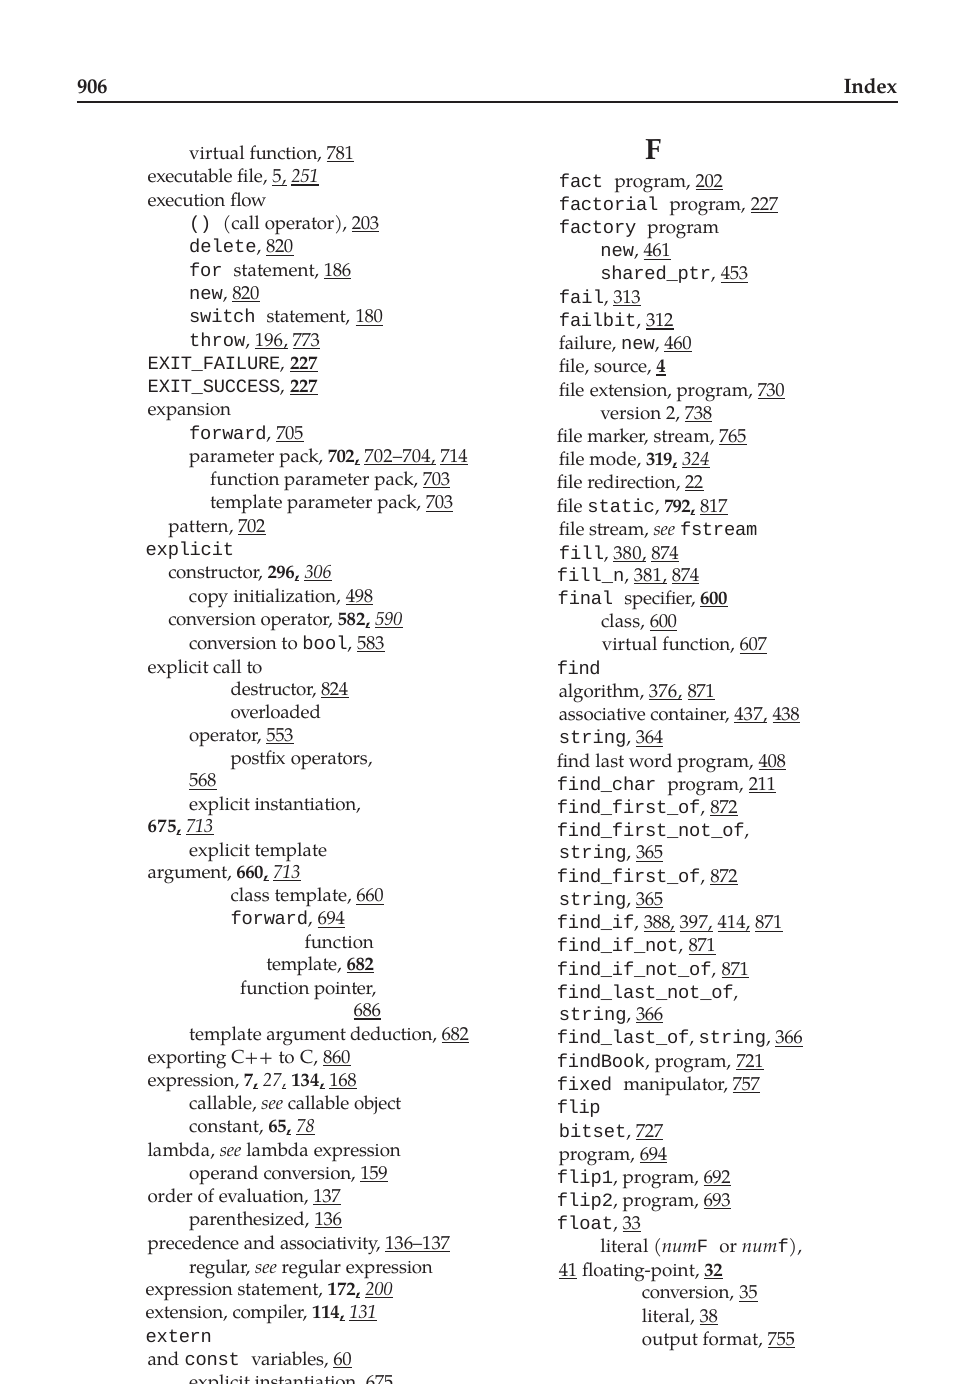

906
Index

F
fact program, 202
factorial program, 227
factory program
new, 461
shared_ptr, 453
fail, 313
failbit, 312
failure, new, 460
file, source, 4
file extension, program, 730 version 2, 738
file marker, stream, 765 file mode, 319, 324
file redirection, 22
file static, 792, 817 file stream, see fstream fill, 380, 874
fill_n, 381, 874
final specifier, 600
class, 600
virtual function, 607
find
algorithm, 376, 871
associative container, 437, 438
string, 364
find last word program, 408
find_char program, 211
find_first_of, 872
find_first_not_of, string, 365
find_first_of, 872
string, 365
find_if, 388, 397, 414, 871
find_if_not, 871
find_if_not_of, 871
find_last_not_of, string, 366
find_last_of, string, 366
findBook, program, 721
fixed manipulator, 757
flip
bitset, 727
program, 694
flip1, program, 692
flip2, program, 693
float, 33
literal (numF or numf), 41 floating-point, 32
conversion, 35
literal, 38
output format, 755
virtual function, 781
executable file, 5, 251
execution flow
() (call operator), 203
delete, 820
for statement, 186
new, 820
switch statement, 180
throw, 196, 773
EXIT_FAILURE, 227
EXIT_SUCCESS, 227
expansion
forward, 705
parameter pack, 702, 702–704, 714 function parameter pack, 703 template parameter pack, 703
pattern, 702
explicit
constructor, 296, 306
copy initialization, 498
conversion operator, 582, 590
conversion to bool, 583 explicit call to
destructor, 824
overloaded operator, 553
postfix operators, 568
explicit instantiation, 675, 713
explicit template argument, 660, 713
class template, 660
forward, 694
function template, 682
function pointer, 686
template argument deduction, 682 exporting C++ to C, 860
expression, 7, 27, 134, 168 callable, see callable object constant, 65, 78
lambda, see lambda expression operand conversion, 159
order of evaluation, 137 parenthesized, 136
precedence and associativity, 136–137 regular, see regular expression
expression statement, 172, 200
extension, compiler, 114, 131
extern
and const variables, 60 explicit instantiation, 675
variable declaration, 45
extern ’C’, see linkage directive